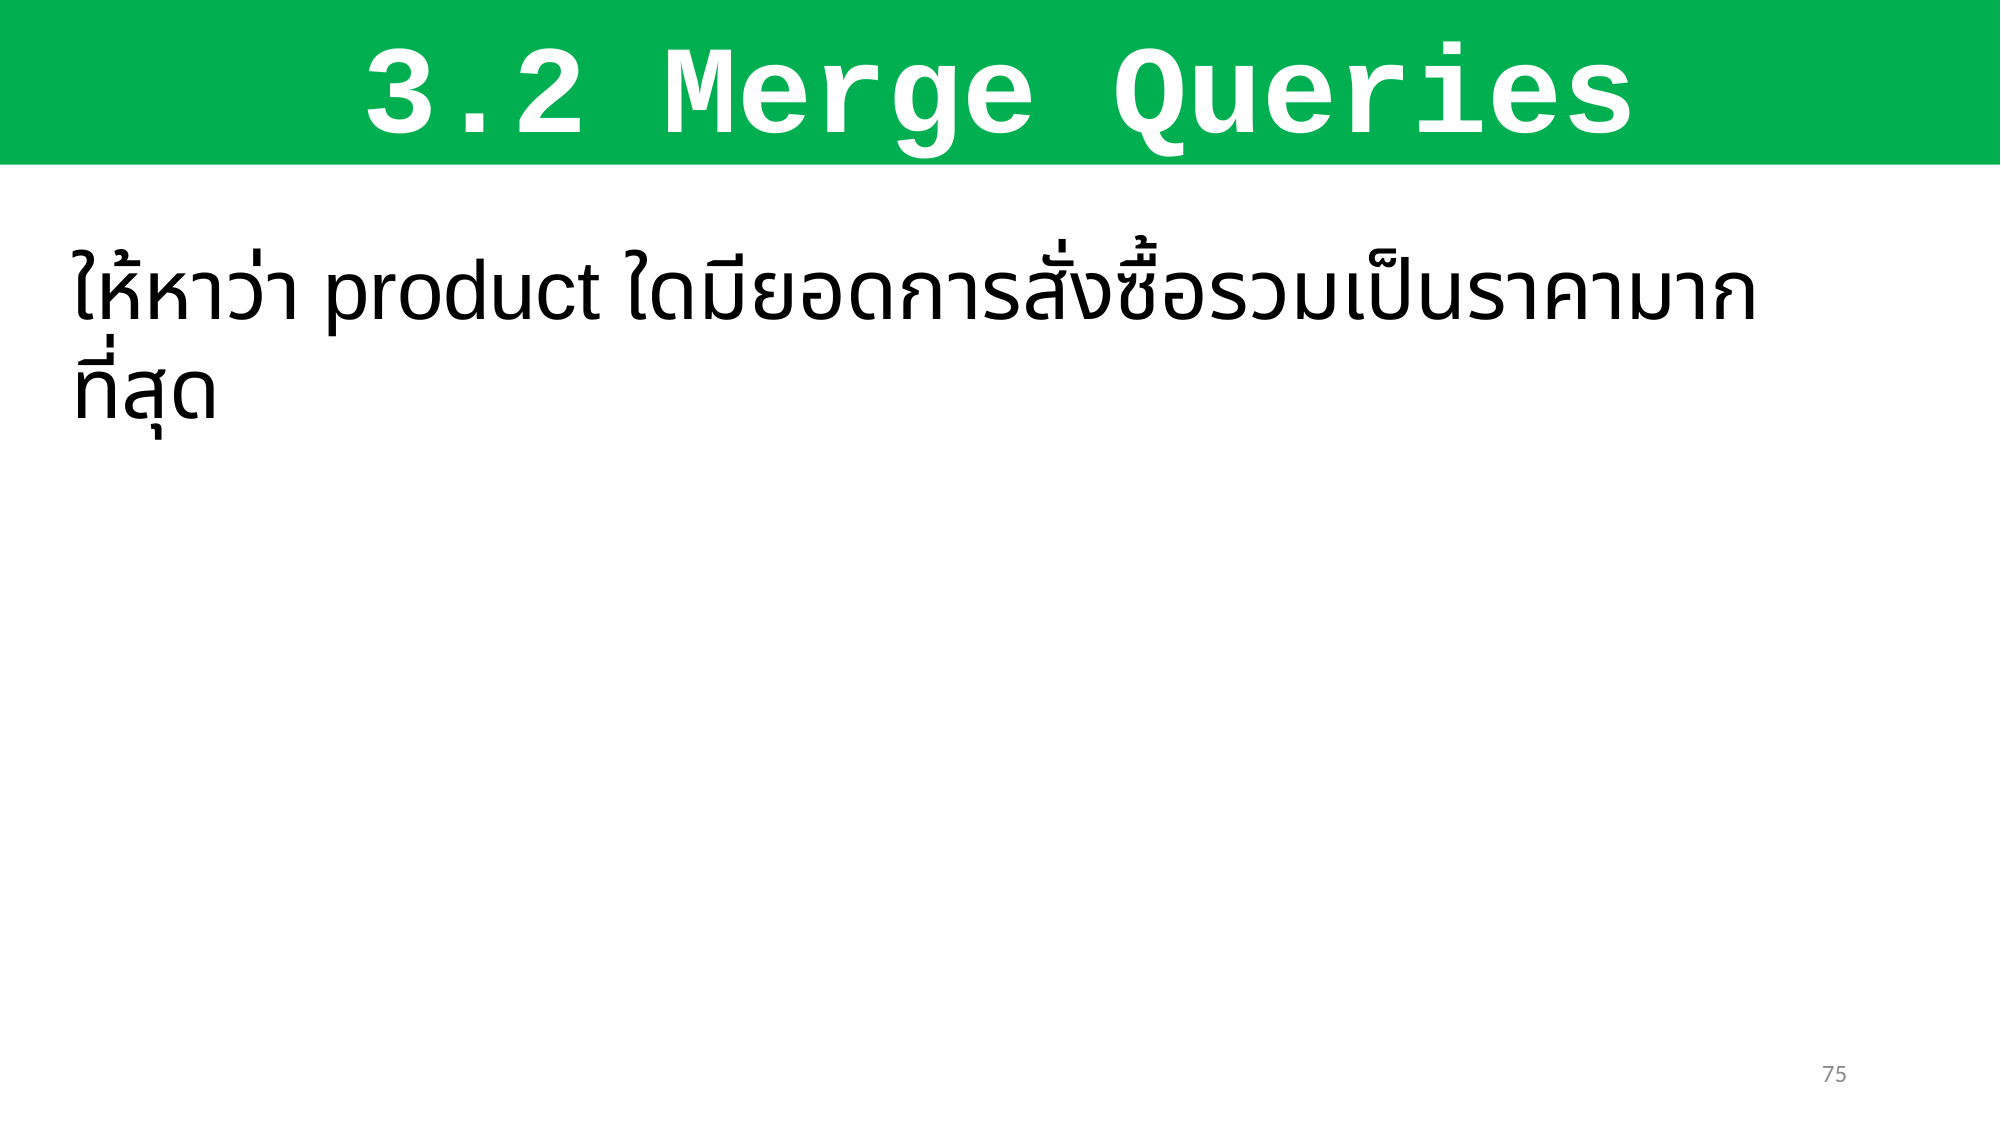

3.2 Merge Queries
ให้หาว่า product ใดมียอดการสั่งซื้อรวมเป็นราคามากที่สุด
75